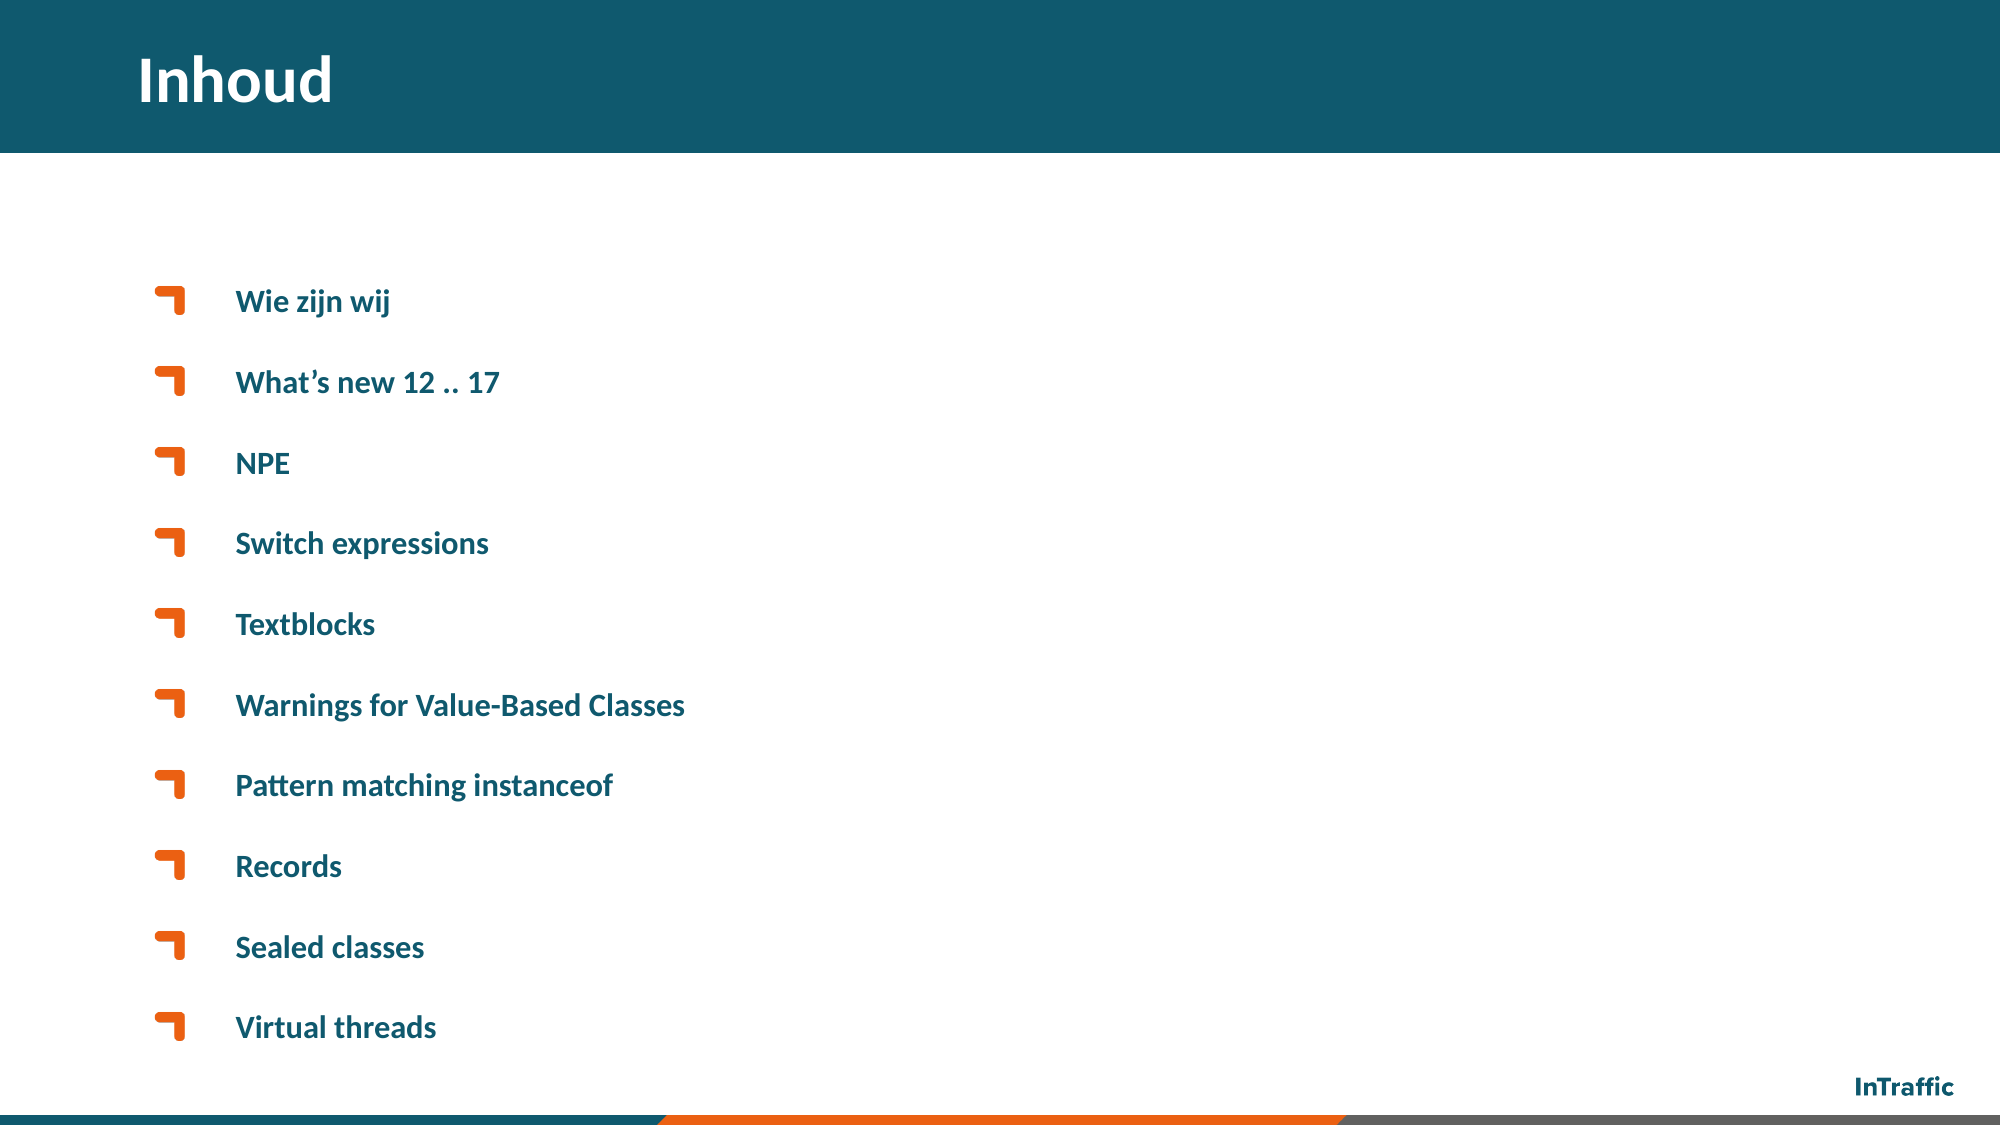

# Inhoud
Wie zijn wij
What’s new 12 .. 17
NPE
Switch expressions
Textblocks
Warnings for Value-Based Classes
Pattern matching instanceof
Records
Sealed classes
Virtual threads